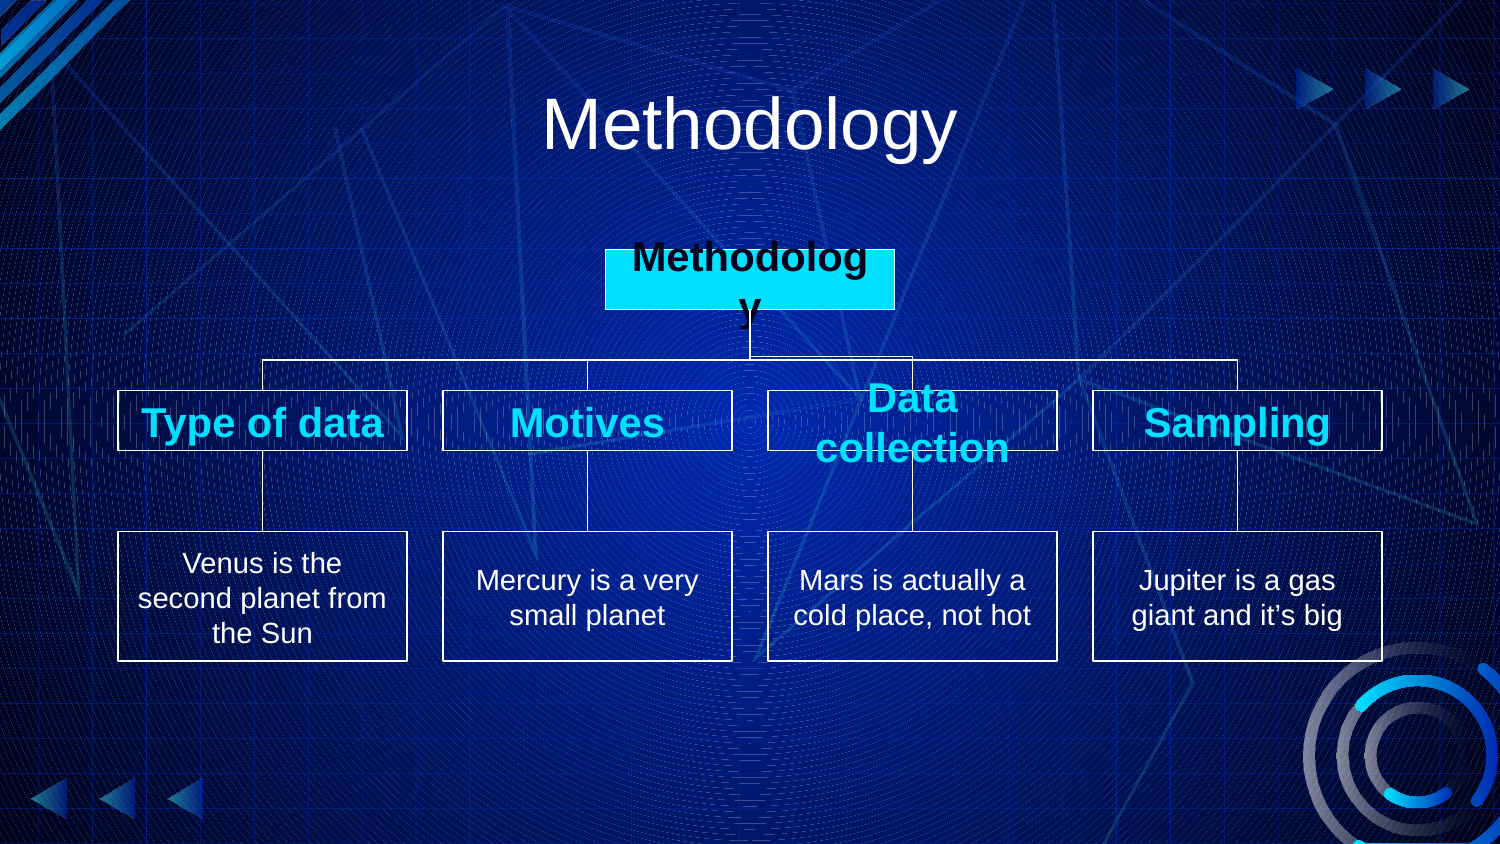

# Methodology
Methodology
Type of data
Motives
Data collection
Sampling
Venus is the second planet from the Sun
Mercury is a very small planet
Mars is actually a cold place, not hot
Jupiter is a gas giant and it’s big